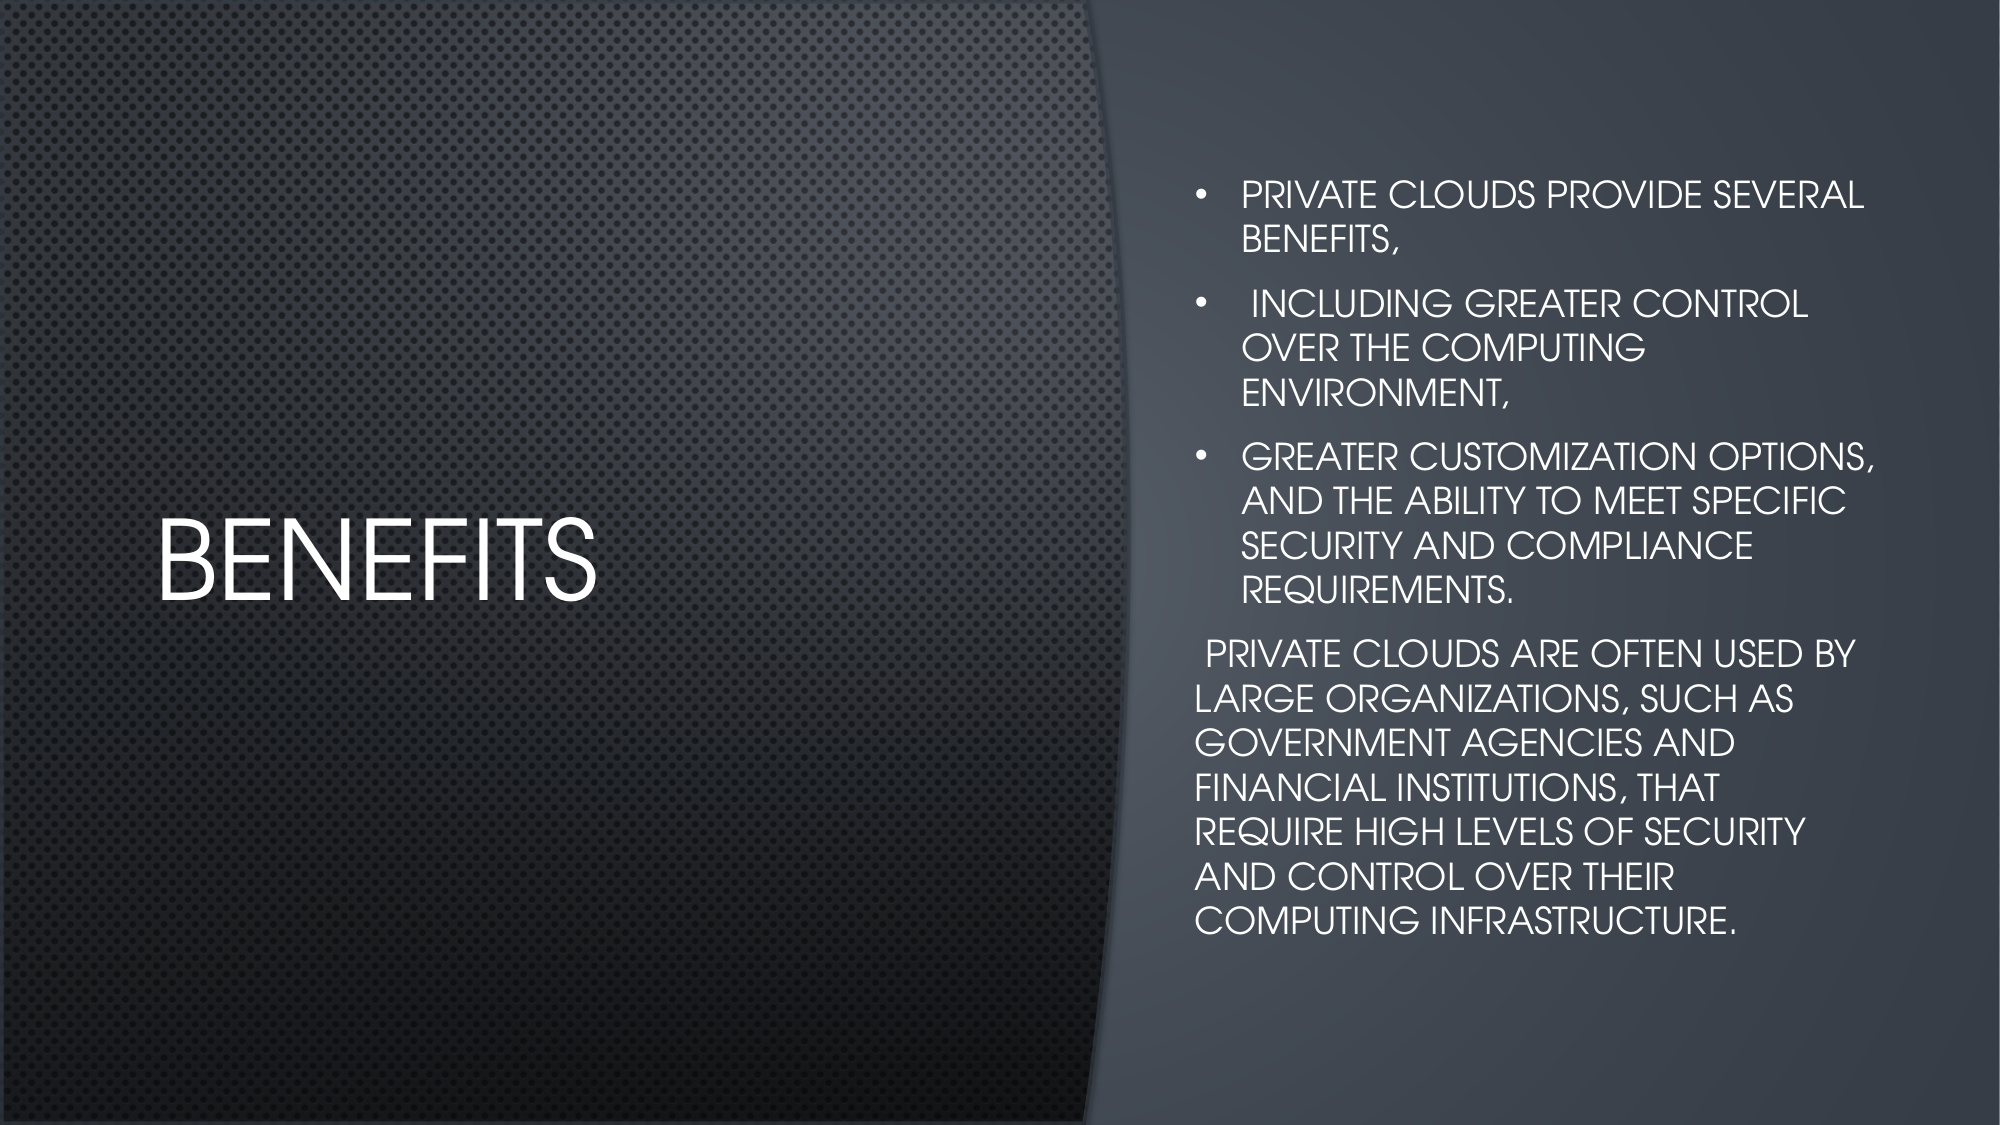

# benefits
Private clouds provide several benefits,
 including greater control over the computing environment,
greater customization options, and the ability to meet specific security and compliance requirements.
 Private clouds are often used by large organizations, such as government agencies and financial institutions, that require high levels of security and control over their computing infrastructure.